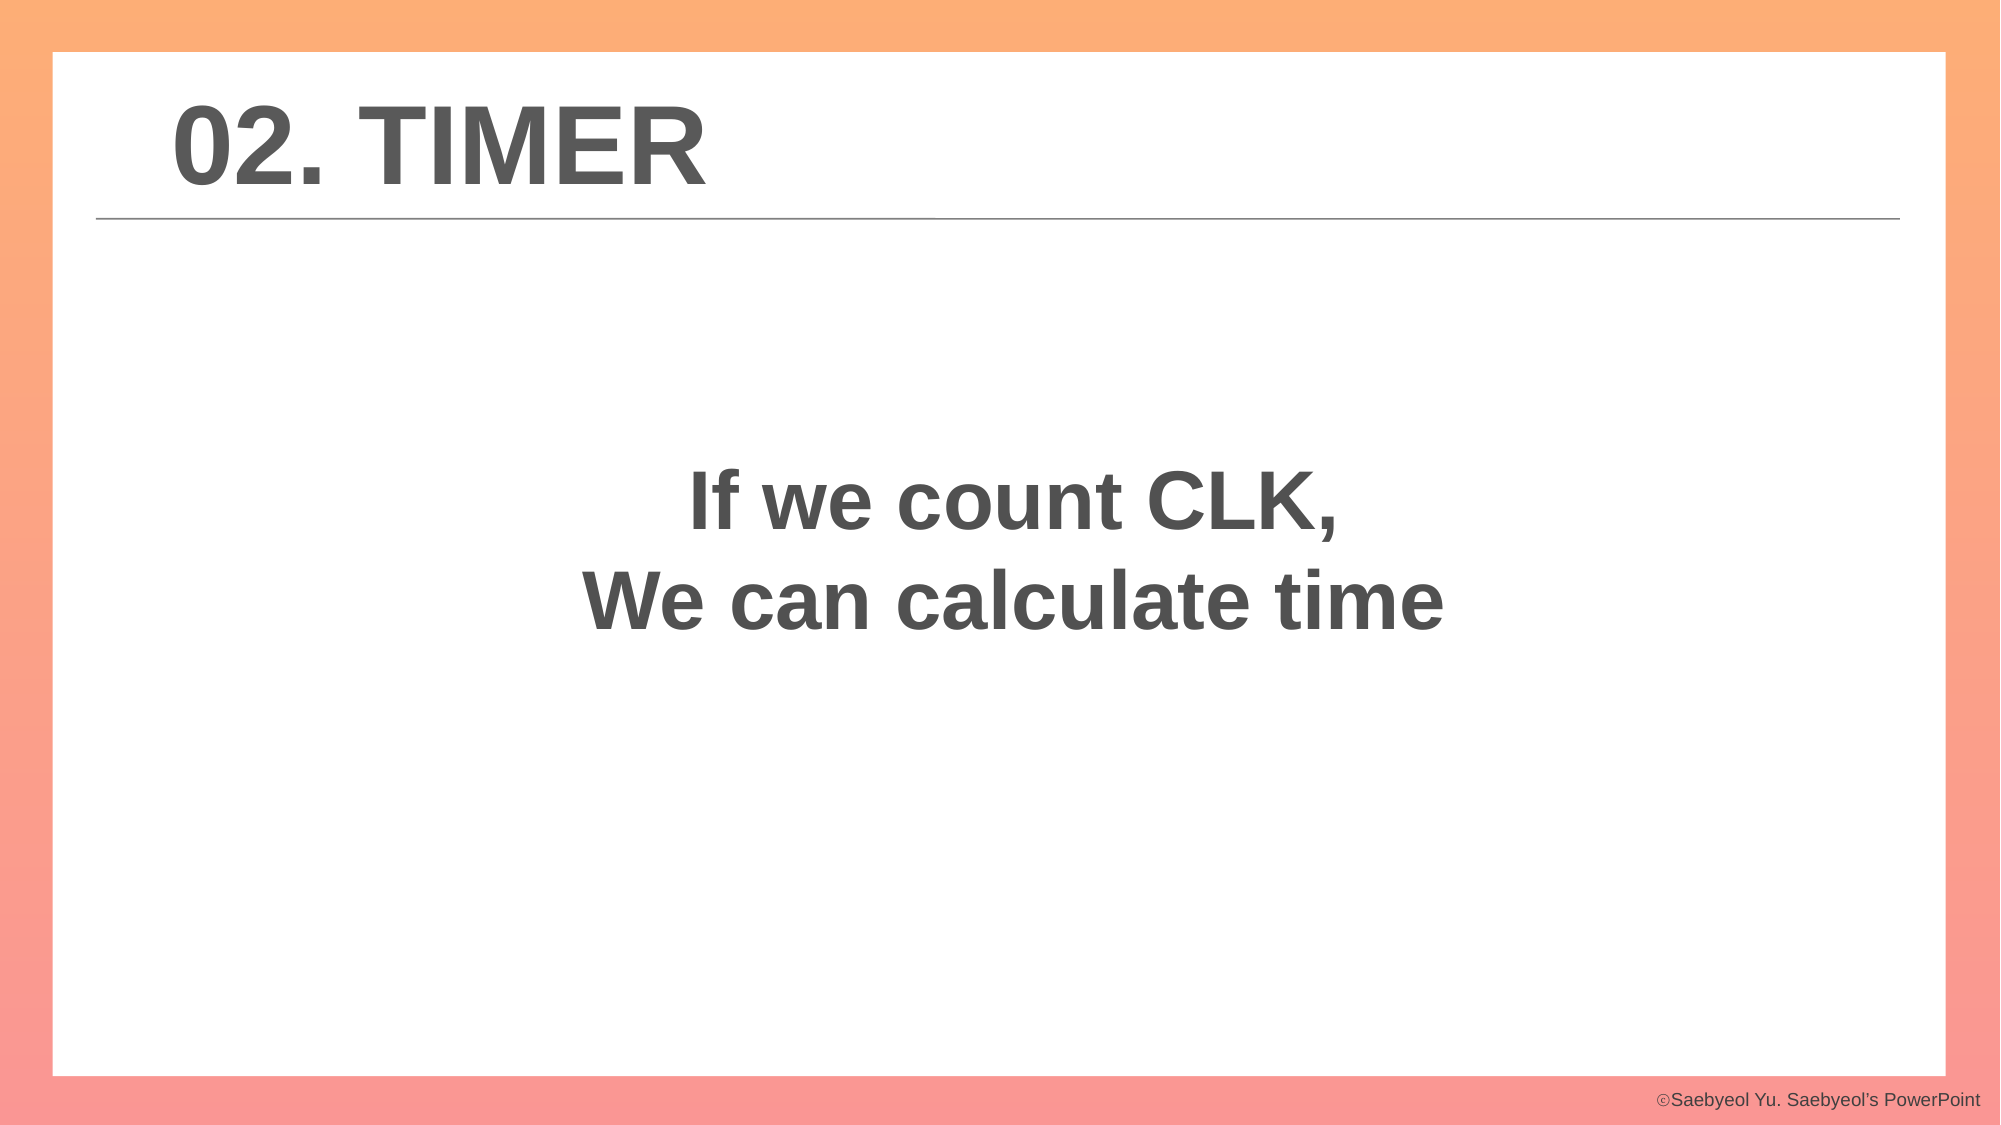

02. TIMER
If we count CLK,
We can calculate time